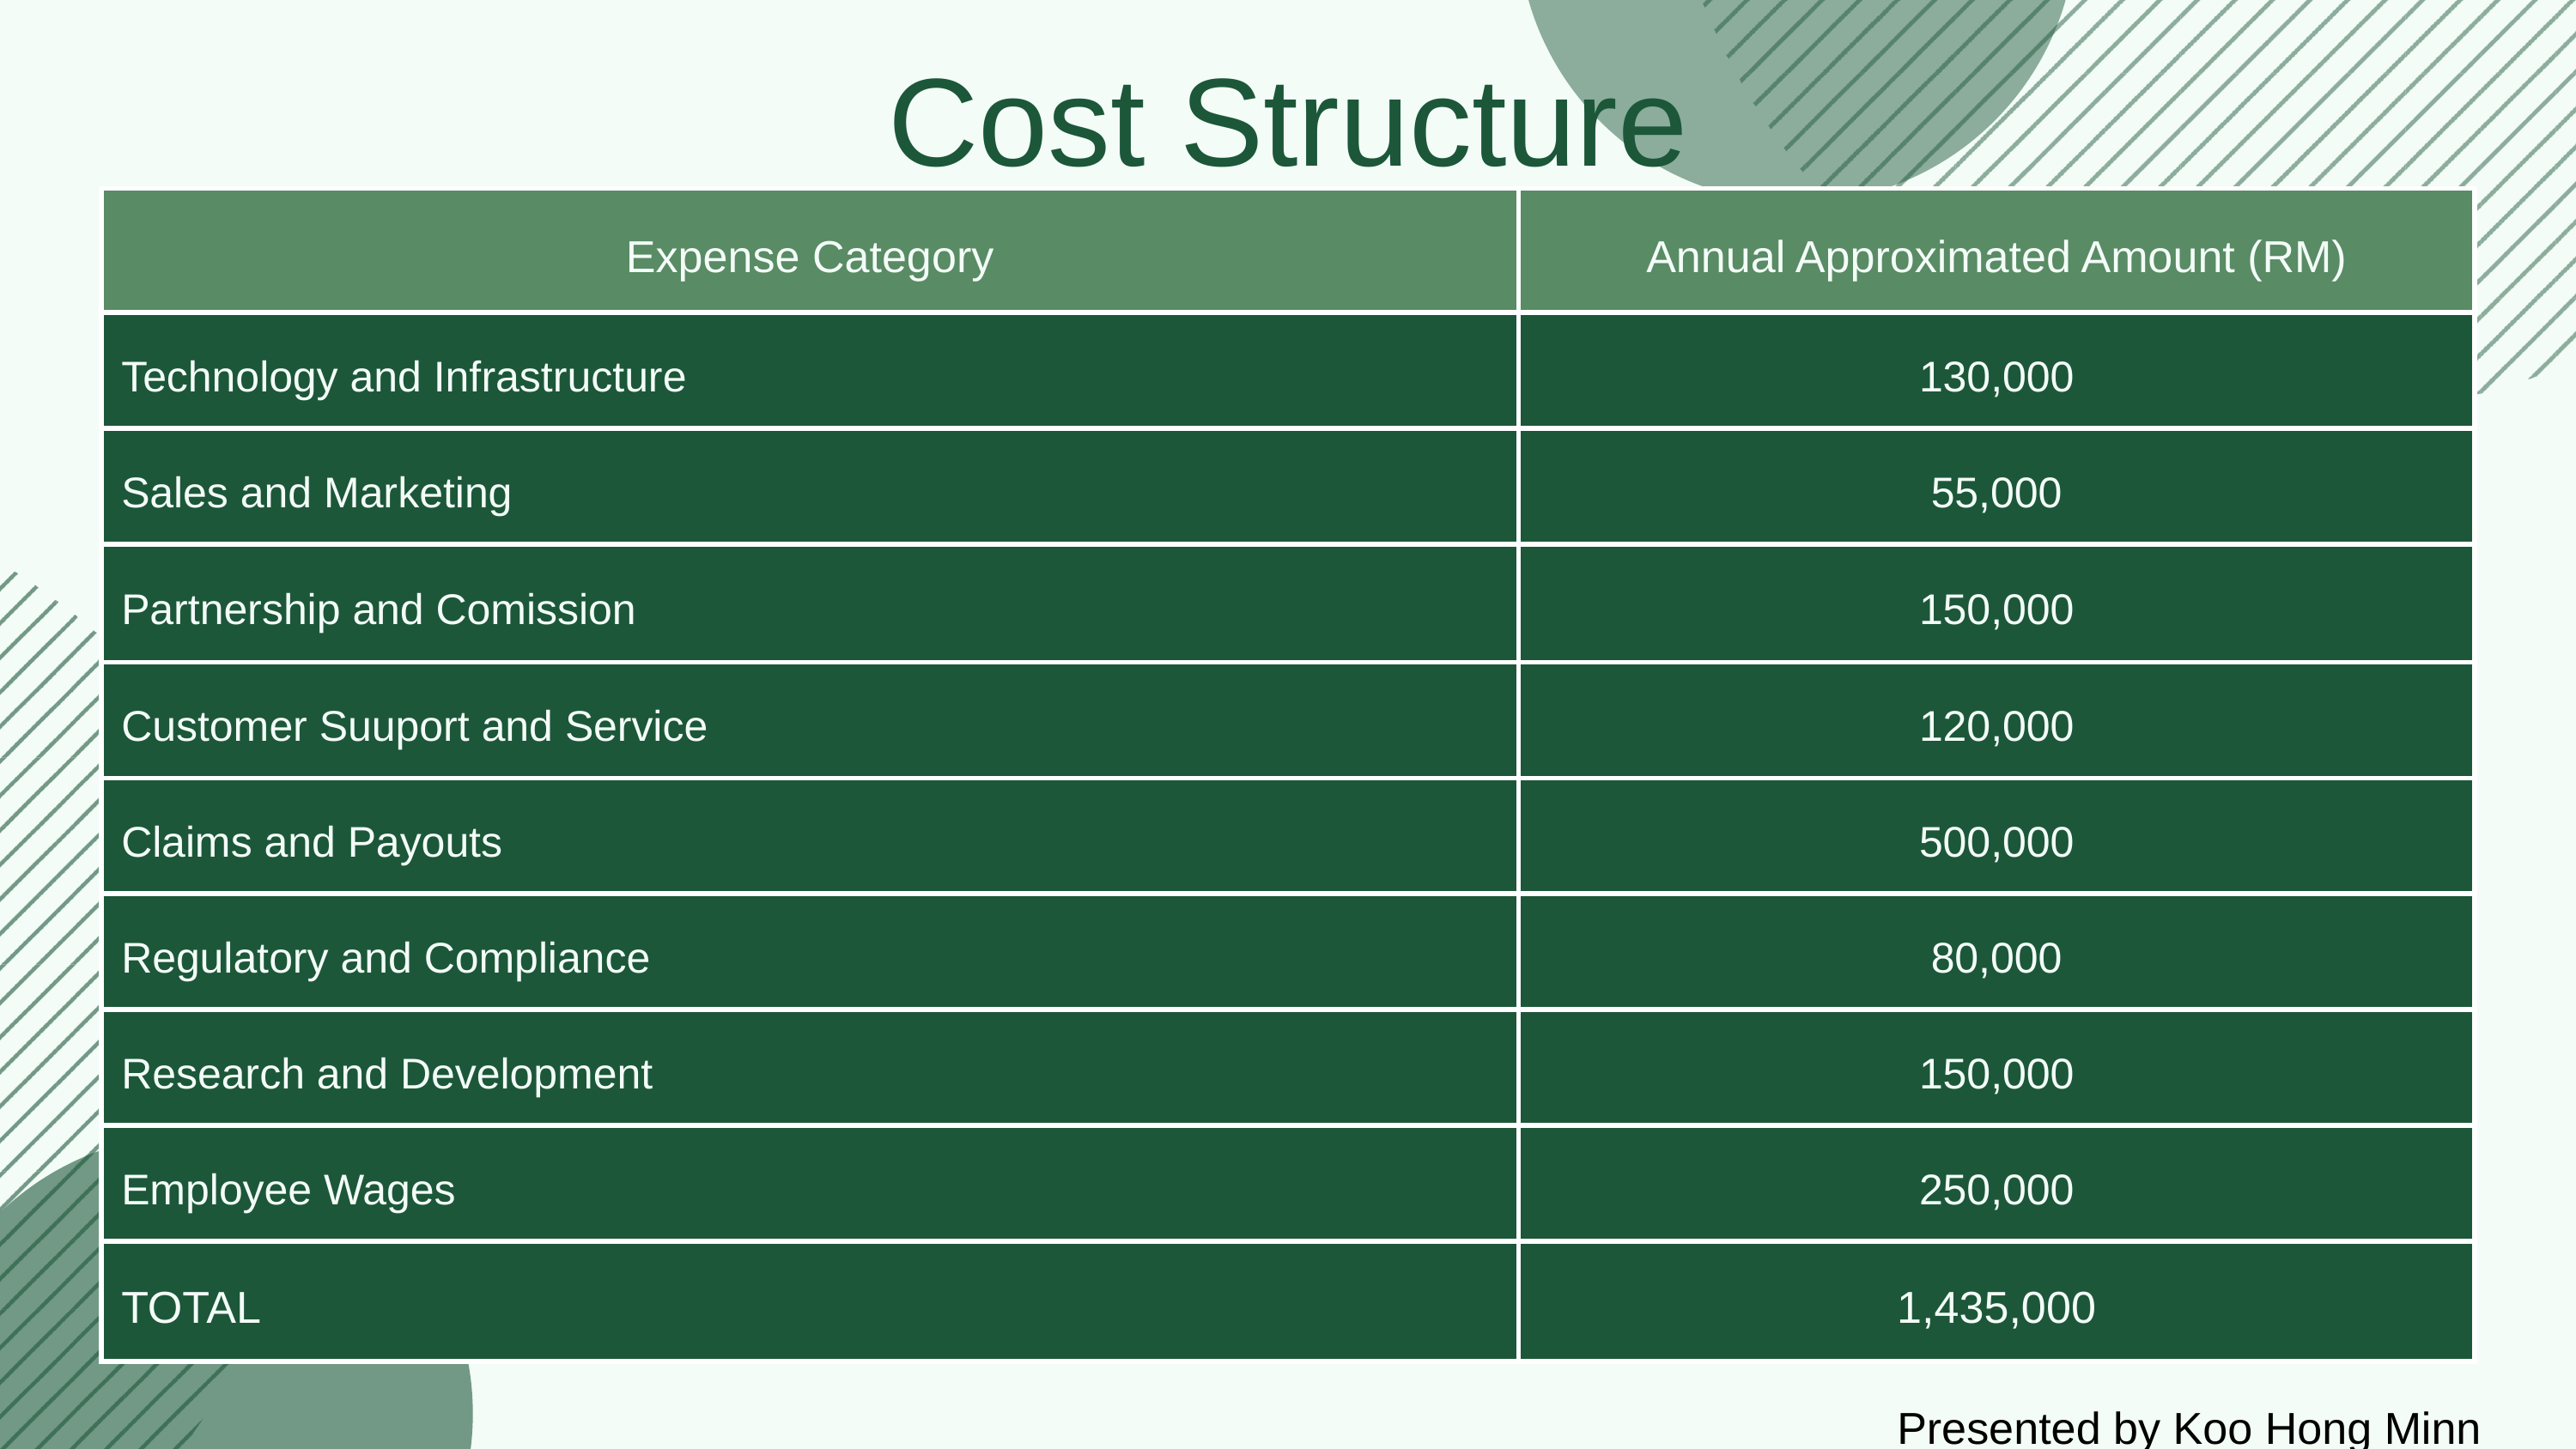

Cost Structure
| Expense Category | Annual Approximated Amount (RM) |
| --- | --- |
| Technology and Infrastructure | 130,000 |
| Sales and Marketing | 55,000 |
| Partnership and Comission | 150,000 |
| Customer Suuport and Service | 120,000 |
| Claims and Payouts | 500,000 |
| Regulatory and Compliance | 80,000 |
| Research and Development | 150,000 |
| Employee Wages | 250,000 |
| TOTAL | 1,435,000 |

Presented by Koo Hong Minn